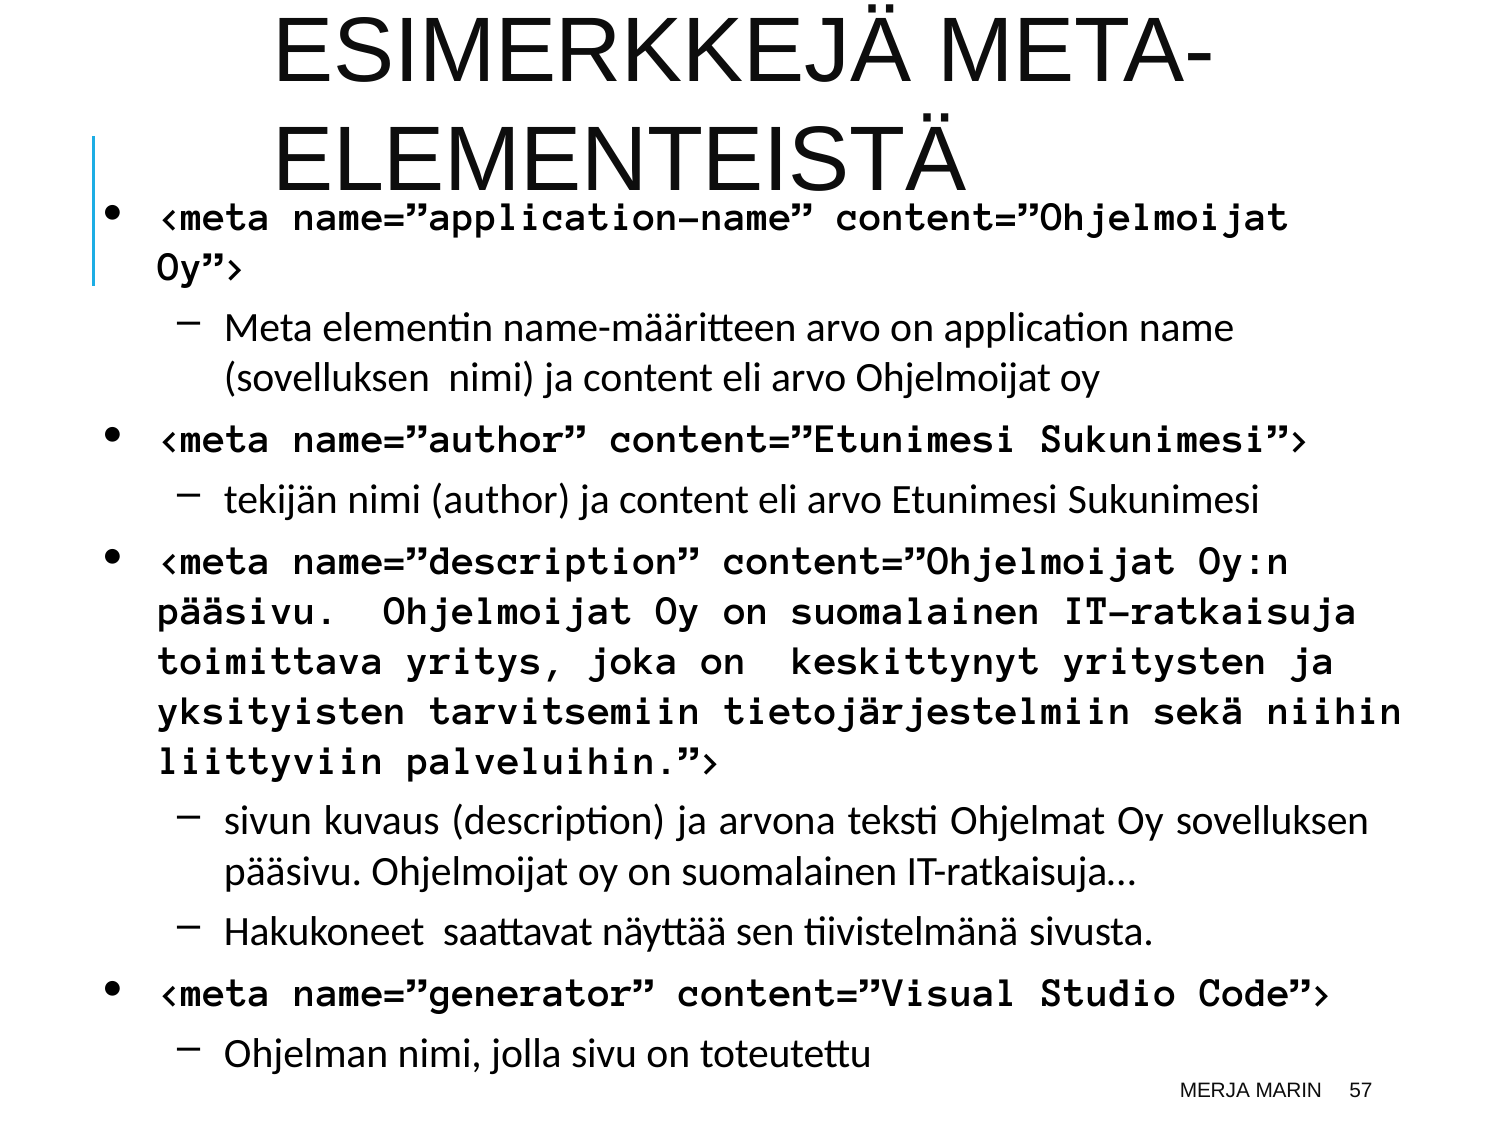

# Esimerkkejä meta-elementeistä
<meta name=”application-name” content=”Ohjelmoijat  Oy”>
Meta elementin name-määritteen arvo on application name (sovelluksen  nimi) ja content eli arvo Ohjelmoijat oy
<meta name=”author” content=”Etunimesi Sukunimesi”>
tekijän nimi (author) ja content eli arvo Etunimesi Sukunimesi
<meta name=”description” content=”Ohjelmoijat Oy:n pääsivu.  Ohjelmoijat Oy on suomalainen IT-ratkaisuja toimittava yritys, joka on  keskittynyt yritysten ja yksityisten tarvitsemiin tietojärjestelmiin sekä niihin  liittyviin palveluihin.”>
sivun kuvaus (description) ja arvona teksti Ohjelmat Oy sovelluksen  pääsivu. Ohjelmoijat oy on suomalainen IT-ratkaisuja…
Hakukoneet  saattavat näyttää sen tiivistelmänä sivusta.
<meta name=”generator” content=”Visual Studio Code”>
Ohjelman nimi, jolla sivu on toteutettu
Merja Marin
57